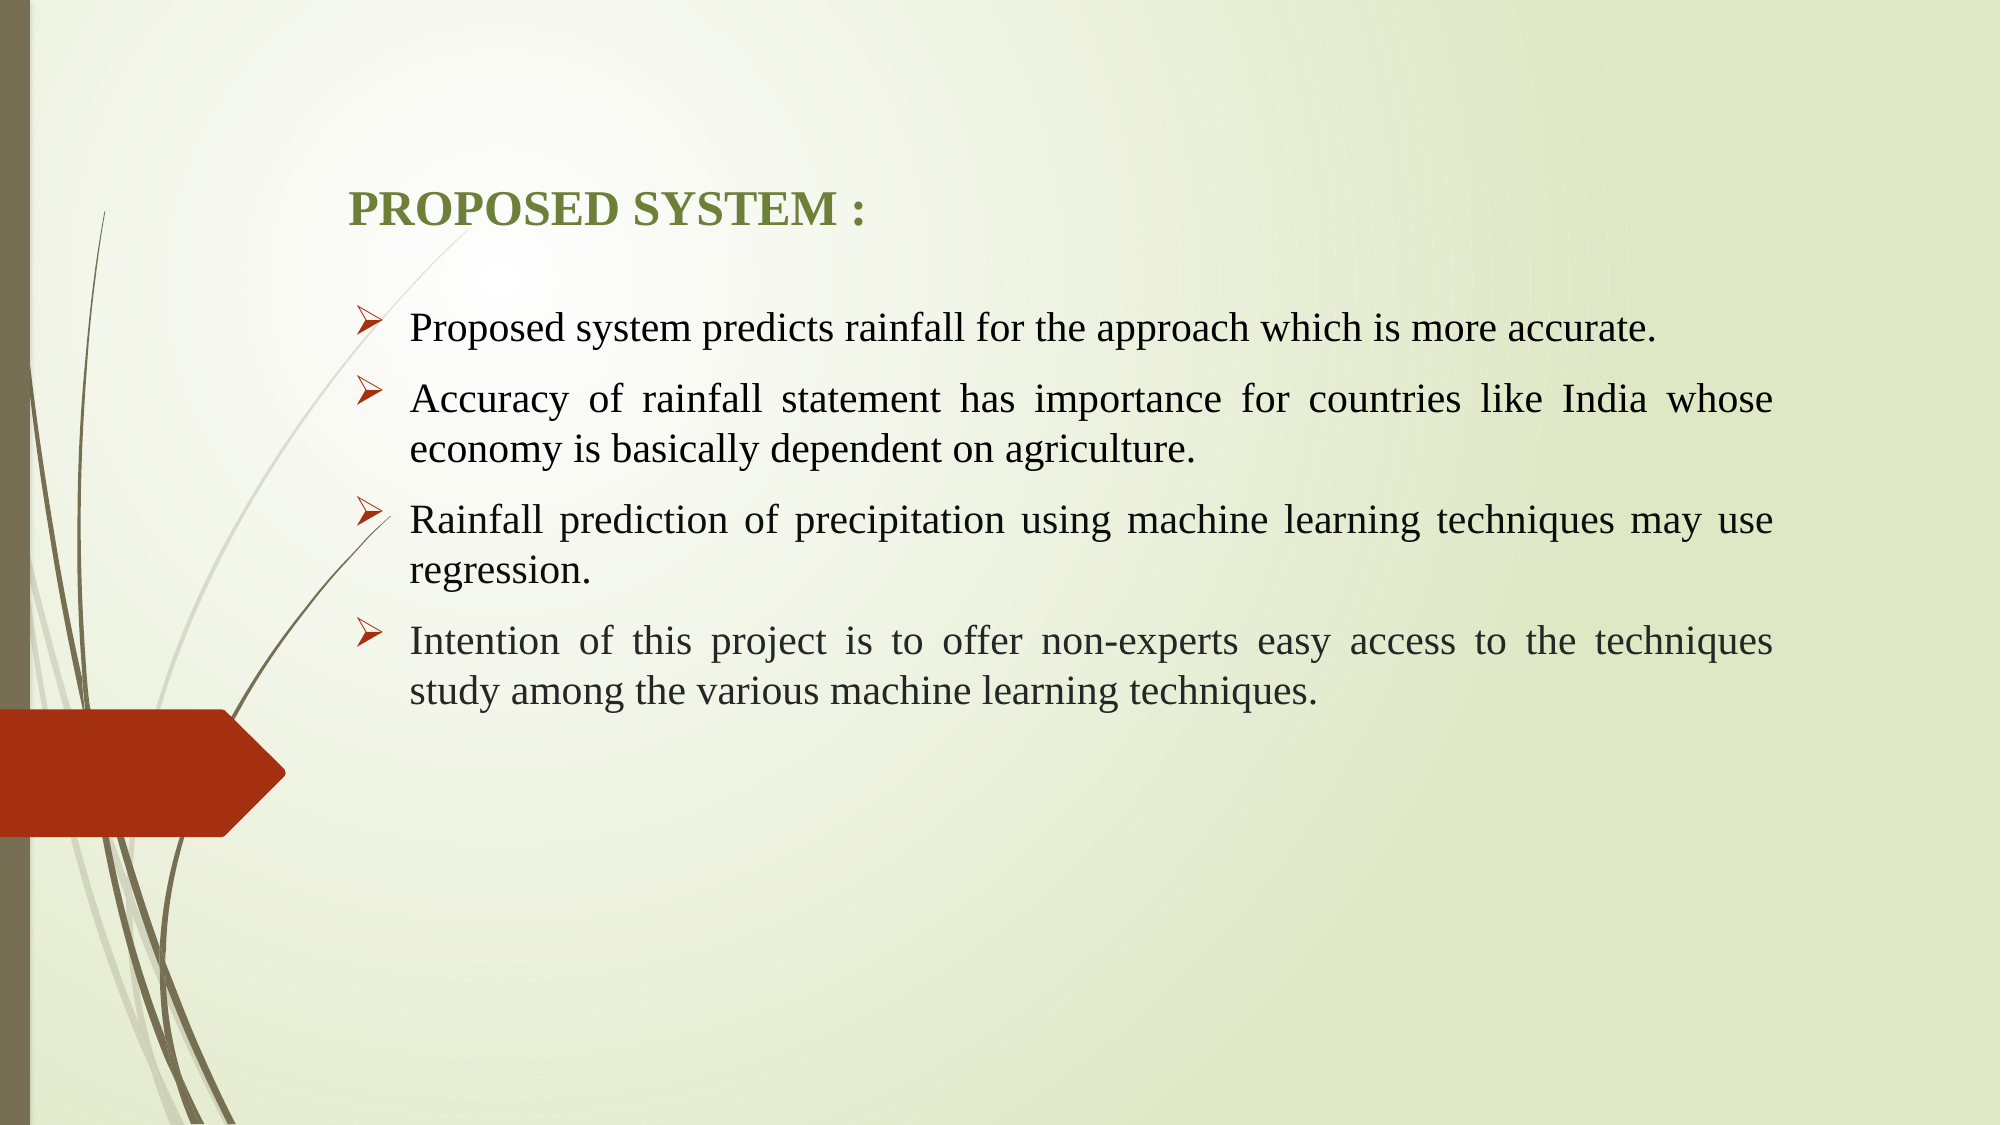

# PROPOSED SYSTEM :

Proposed system predicts rainfall for the approach which is more accurate.
Accuracy of rainfall statement has importance for countries like India whose economy is basically dependent on agriculture.
Rainfall prediction of precipitation using machine learning techniques may use regression.
Intention of this project is to offer non-experts easy access to the techniques study among the various machine learning techniques.